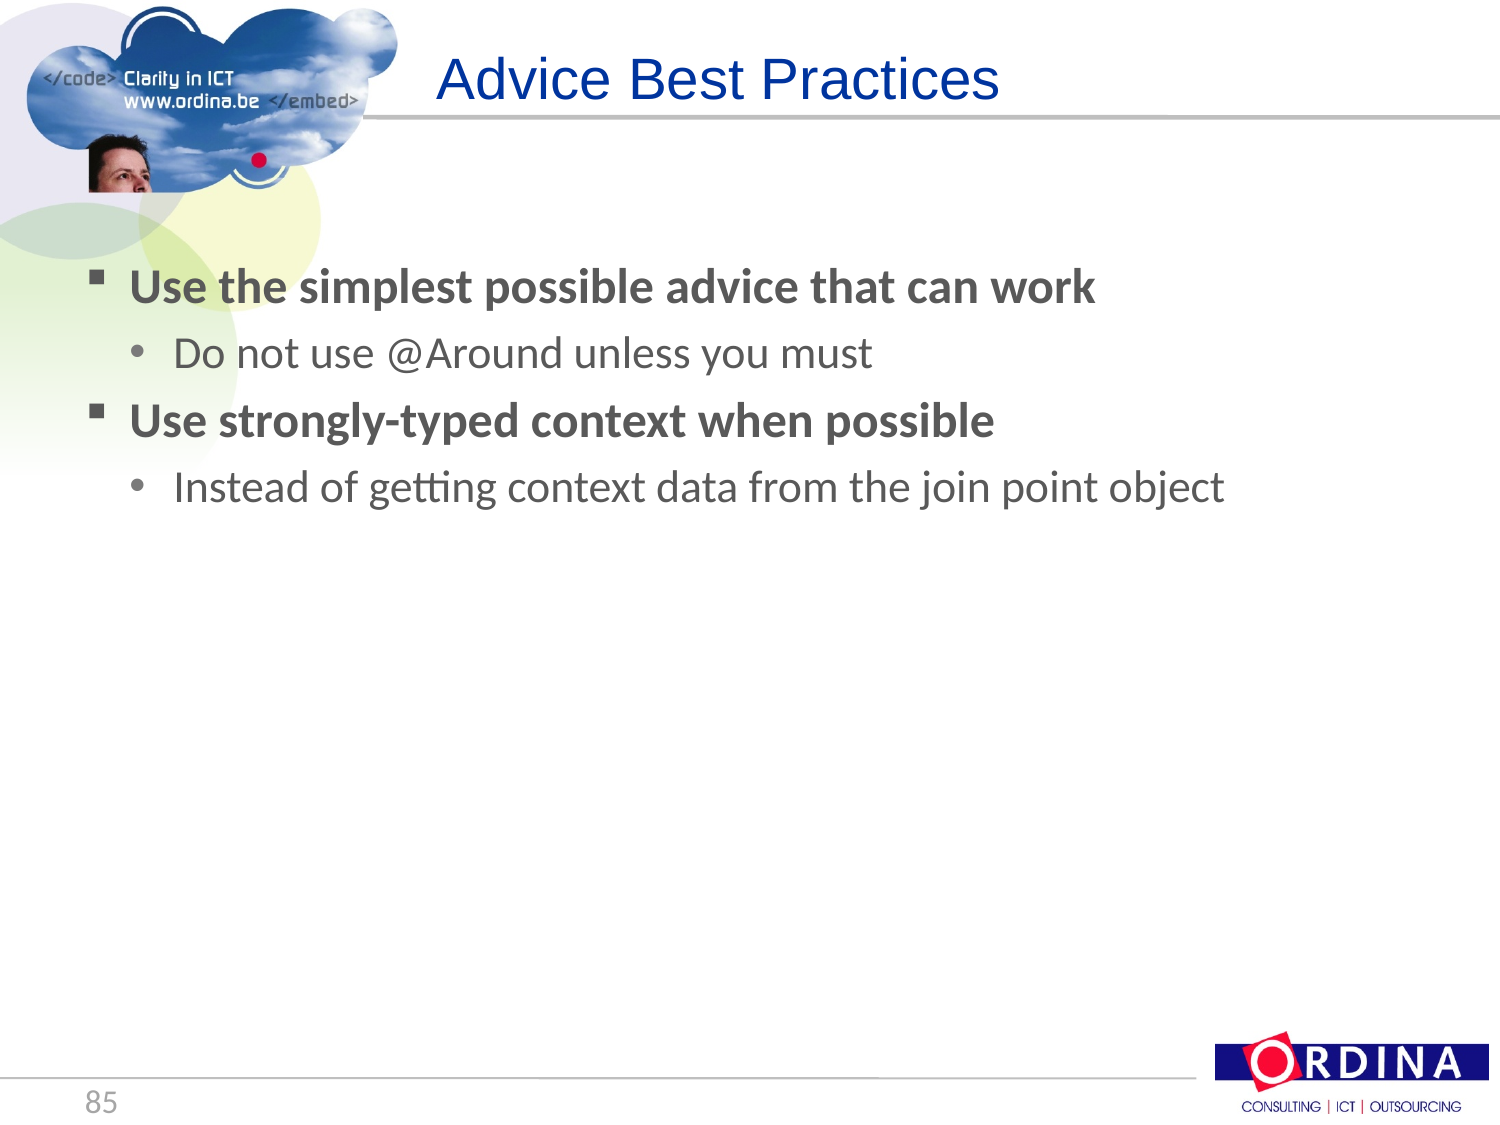

# Advice Best Practices
Use the simplest possible advice that can work
Do not use @Around unless you must
Use strongly-typed context when possible
Instead of getting context data from the join point object
85